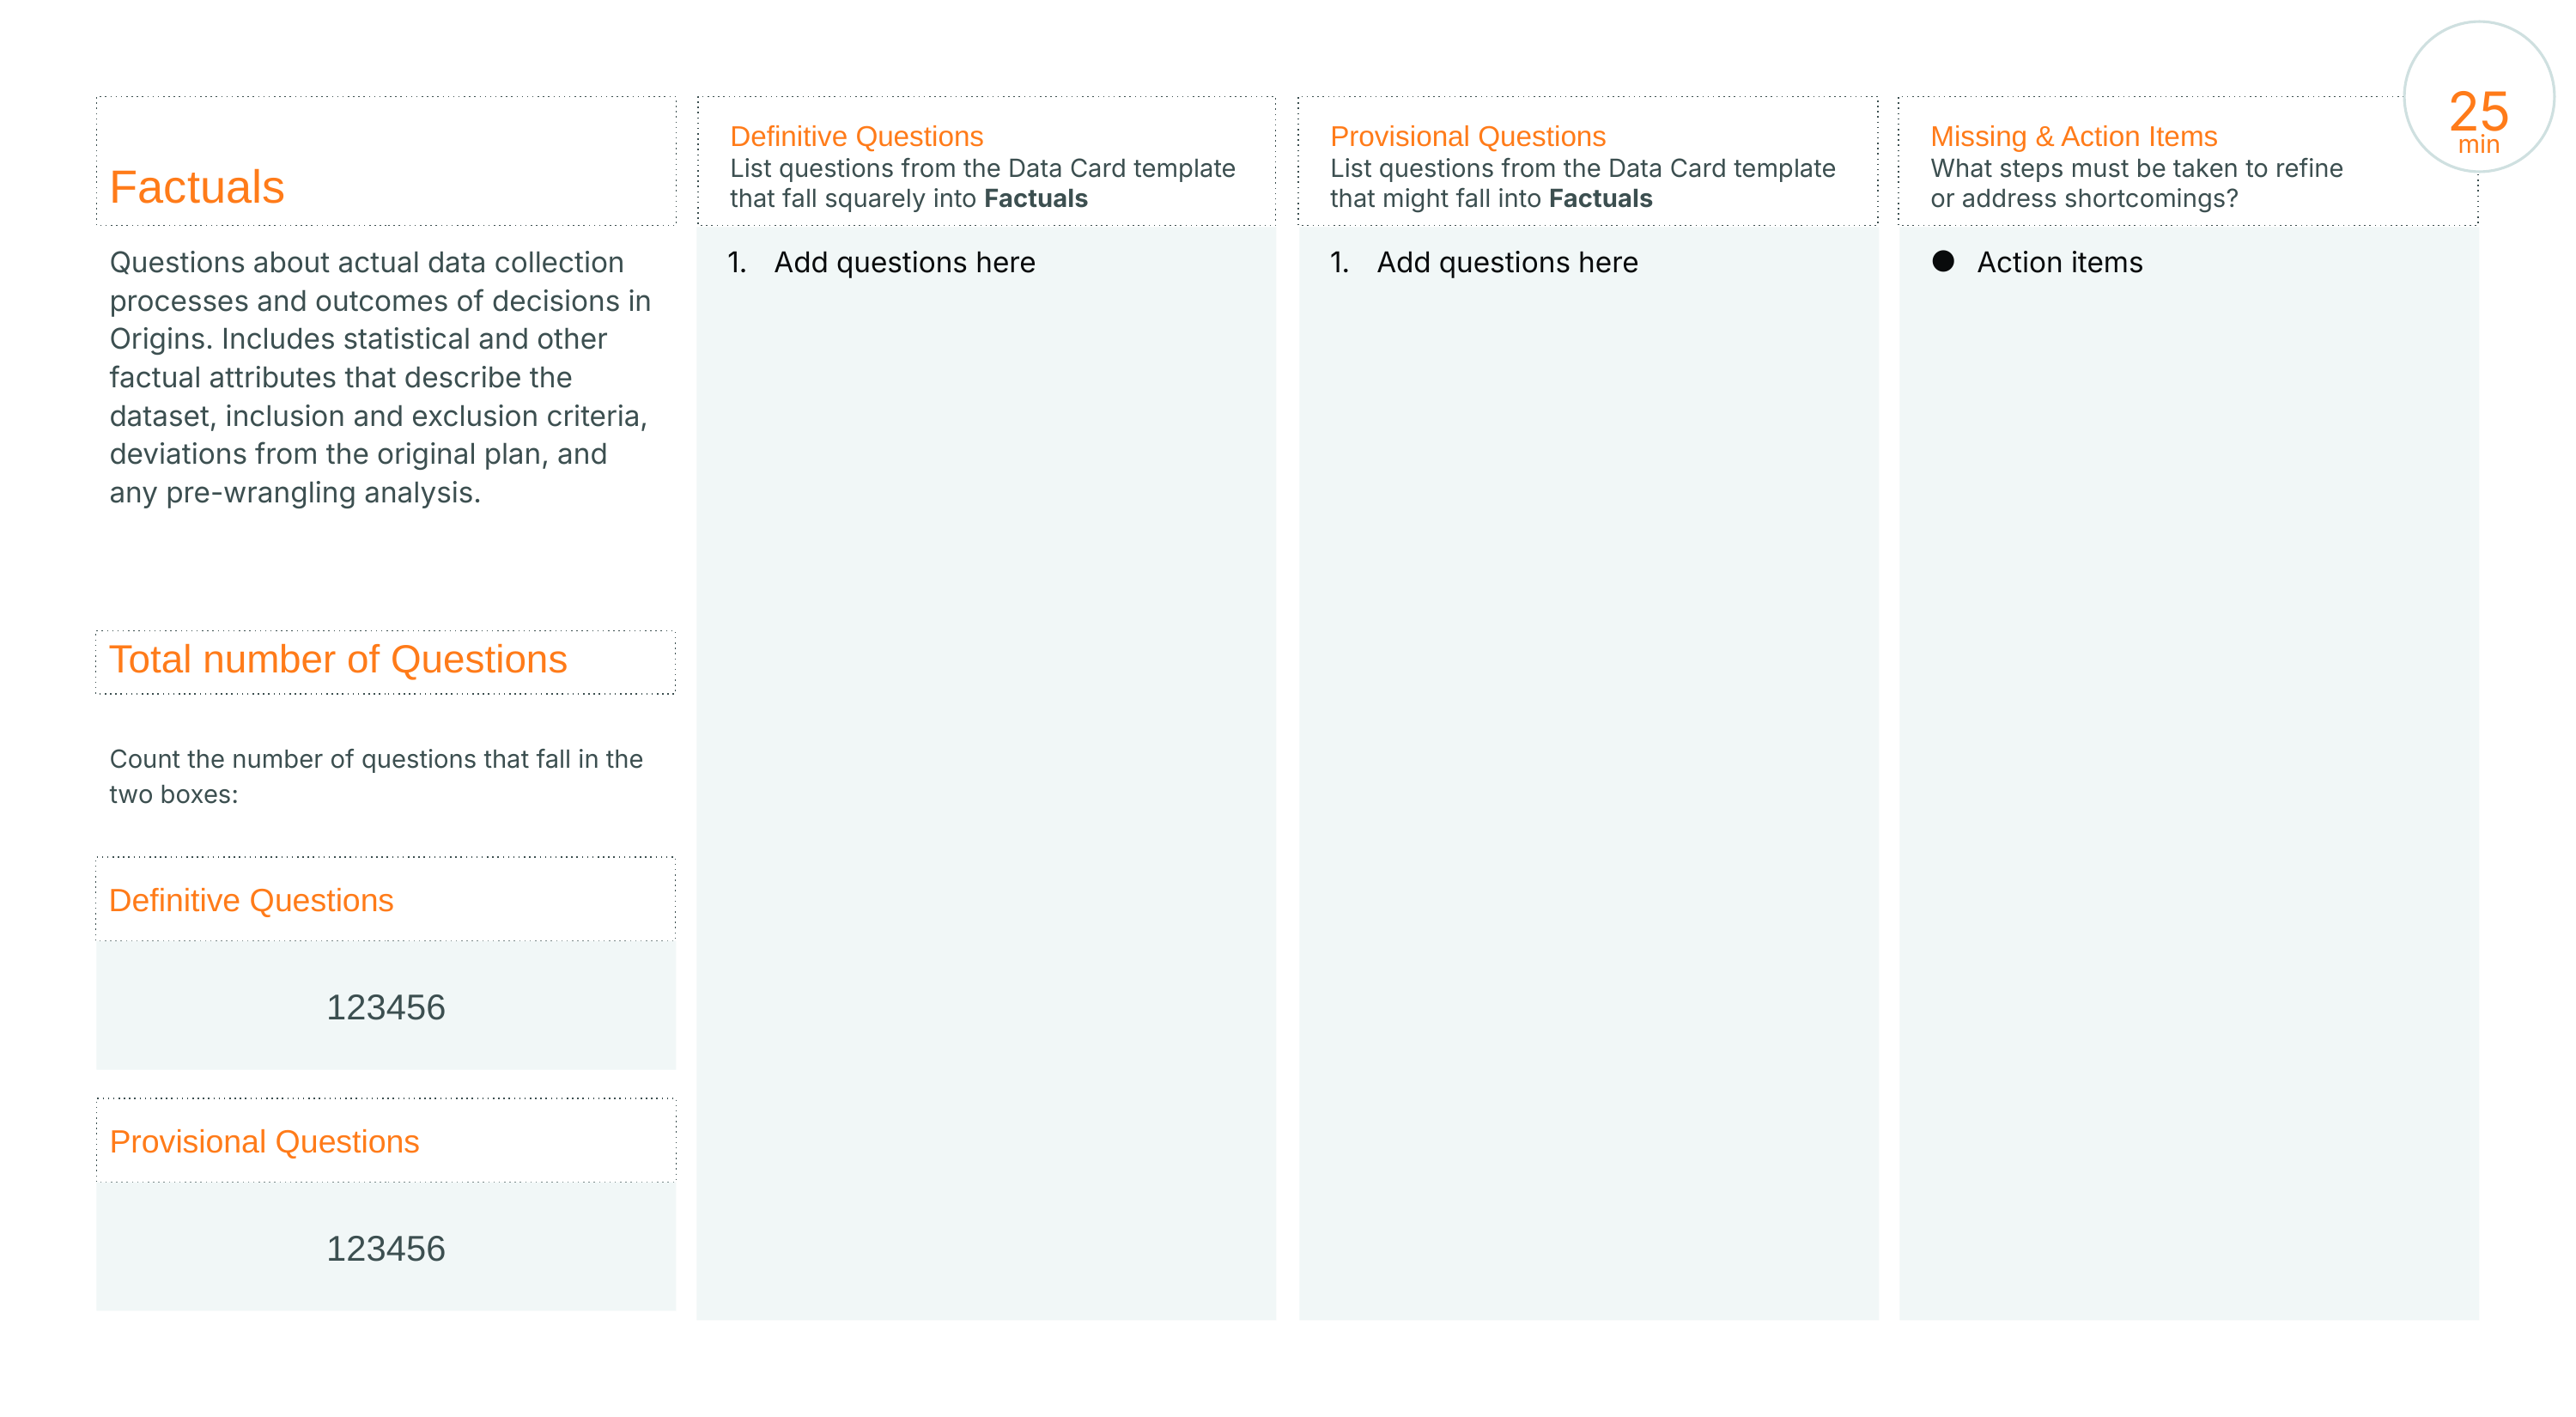

25
min
Factuals
Definitive Questions
List questions from the Data Card template that fall squarely into Factuals
Provisional Questions
List questions from the Data Card template that might fall into Factuals
Missing & Action Items
What steps must be taken to refine
or address shortcomings?
Questions about actual data collection processes and outcomes of decisions in Origins. Includes statistical and other factual attributes that describe the dataset, inclusion and exclusion criteria, deviations from the original plan, and any pre-wrangling analysis.
Add questions here
Add questions here
Action items
Total number of Questions
Count the number of questions that fall in the two boxes:
Definitive Questions
123456
Provisional Questions
123456